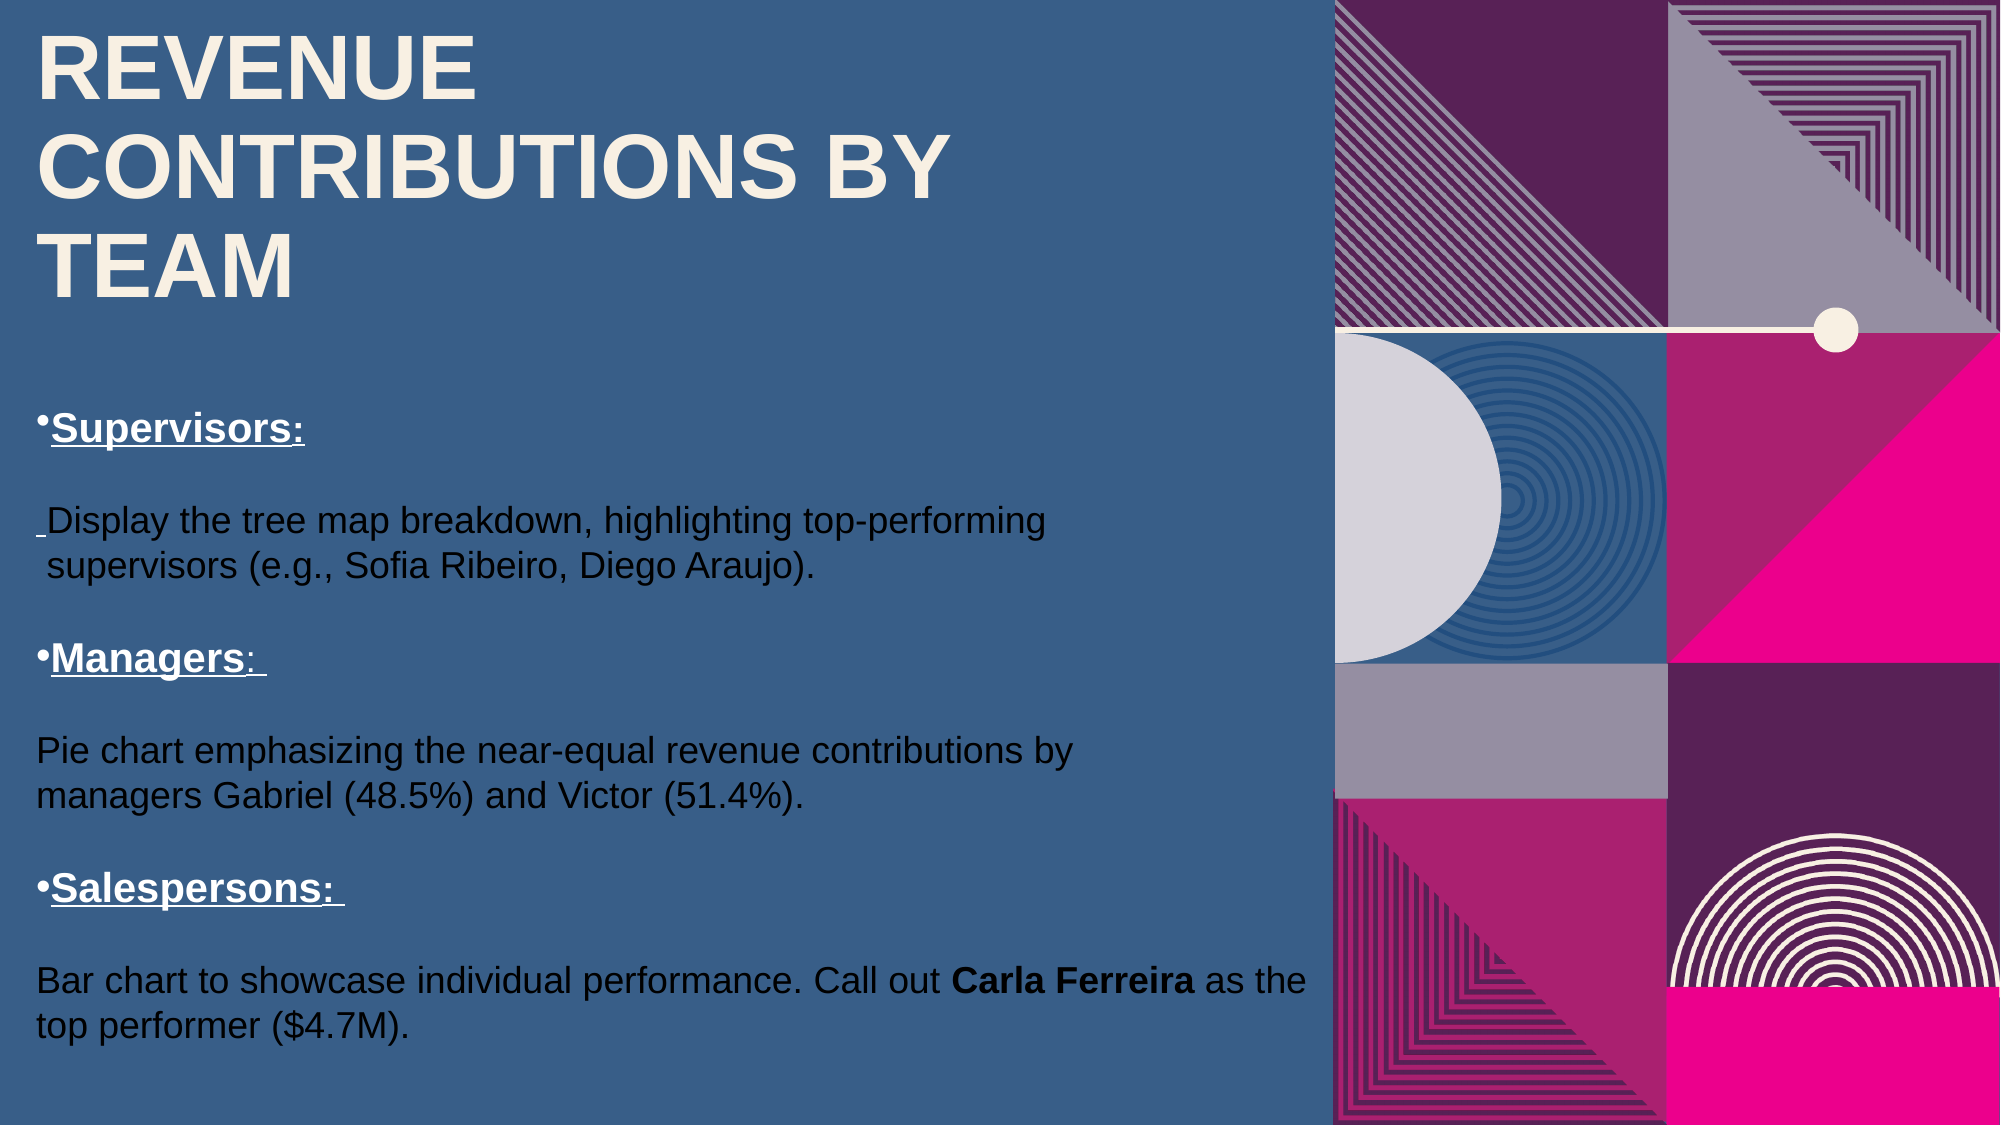

# Revenue Contributions by Team
Supervisors:

 Display the tree map breakdown, highlighting top-performing
 supervisors (e.g., Sofia Ribeiro, Diego Araujo).

Managers:

Pie chart emphasizing the near-equal revenue contributions by
managers Gabriel (48.5%) and Victor (51.4%).

Salespersons:

Bar chart to showcase individual performance. Call out Carla Ferreira as the top performer ($4.7M).